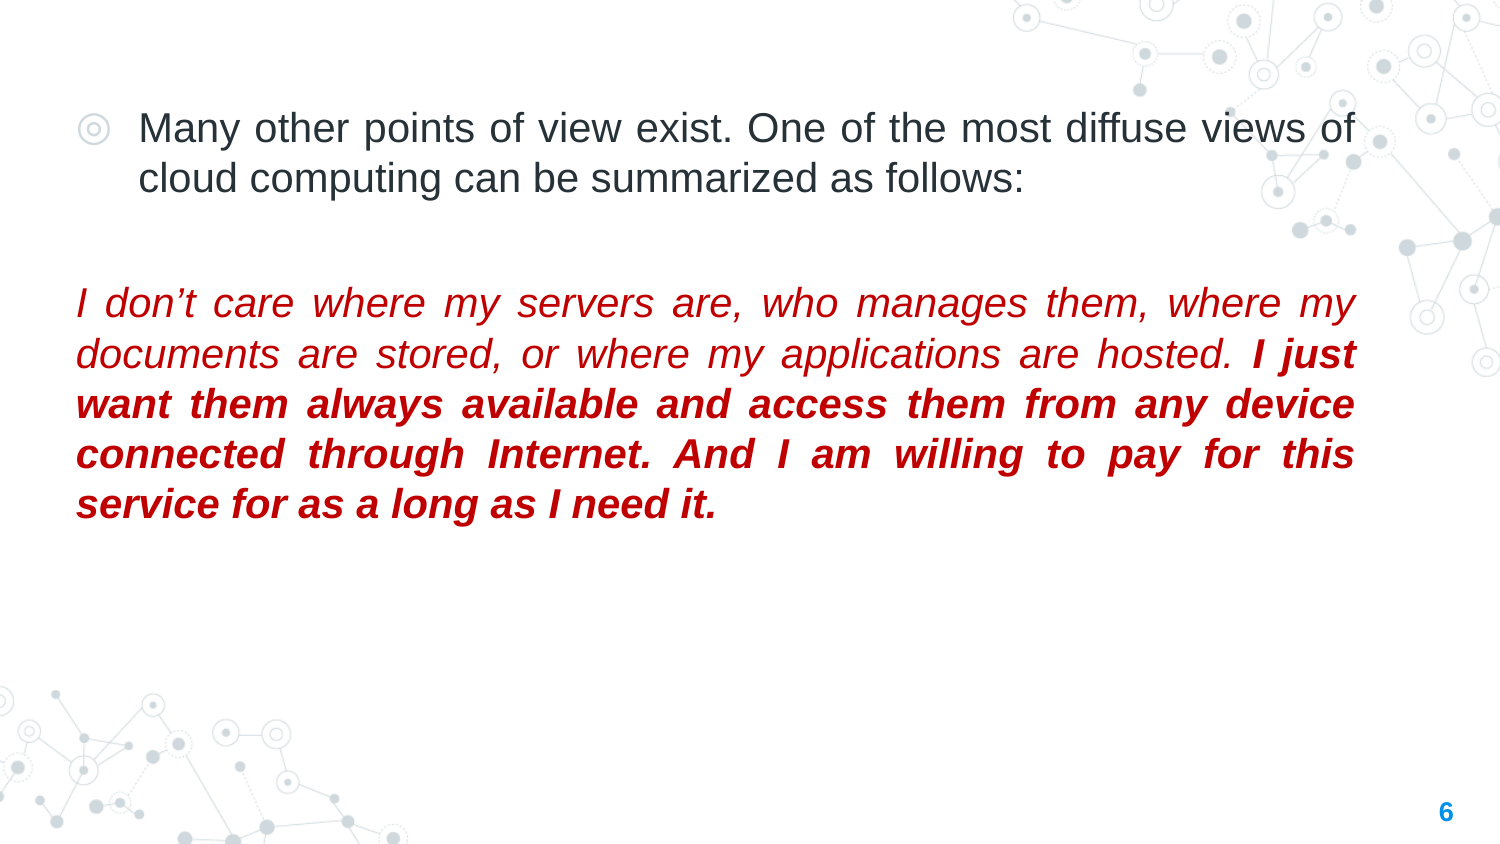

Many other points of view exist. One of the most diffuse views of cloud computing can be summarized as follows:

I don’t care where my servers are, who manages them, where my documents are stored, or where my applications are hosted. I just want them always available and access them from any device connected through Internet. And I am willing to pay for this service for as a long as I need it.
6